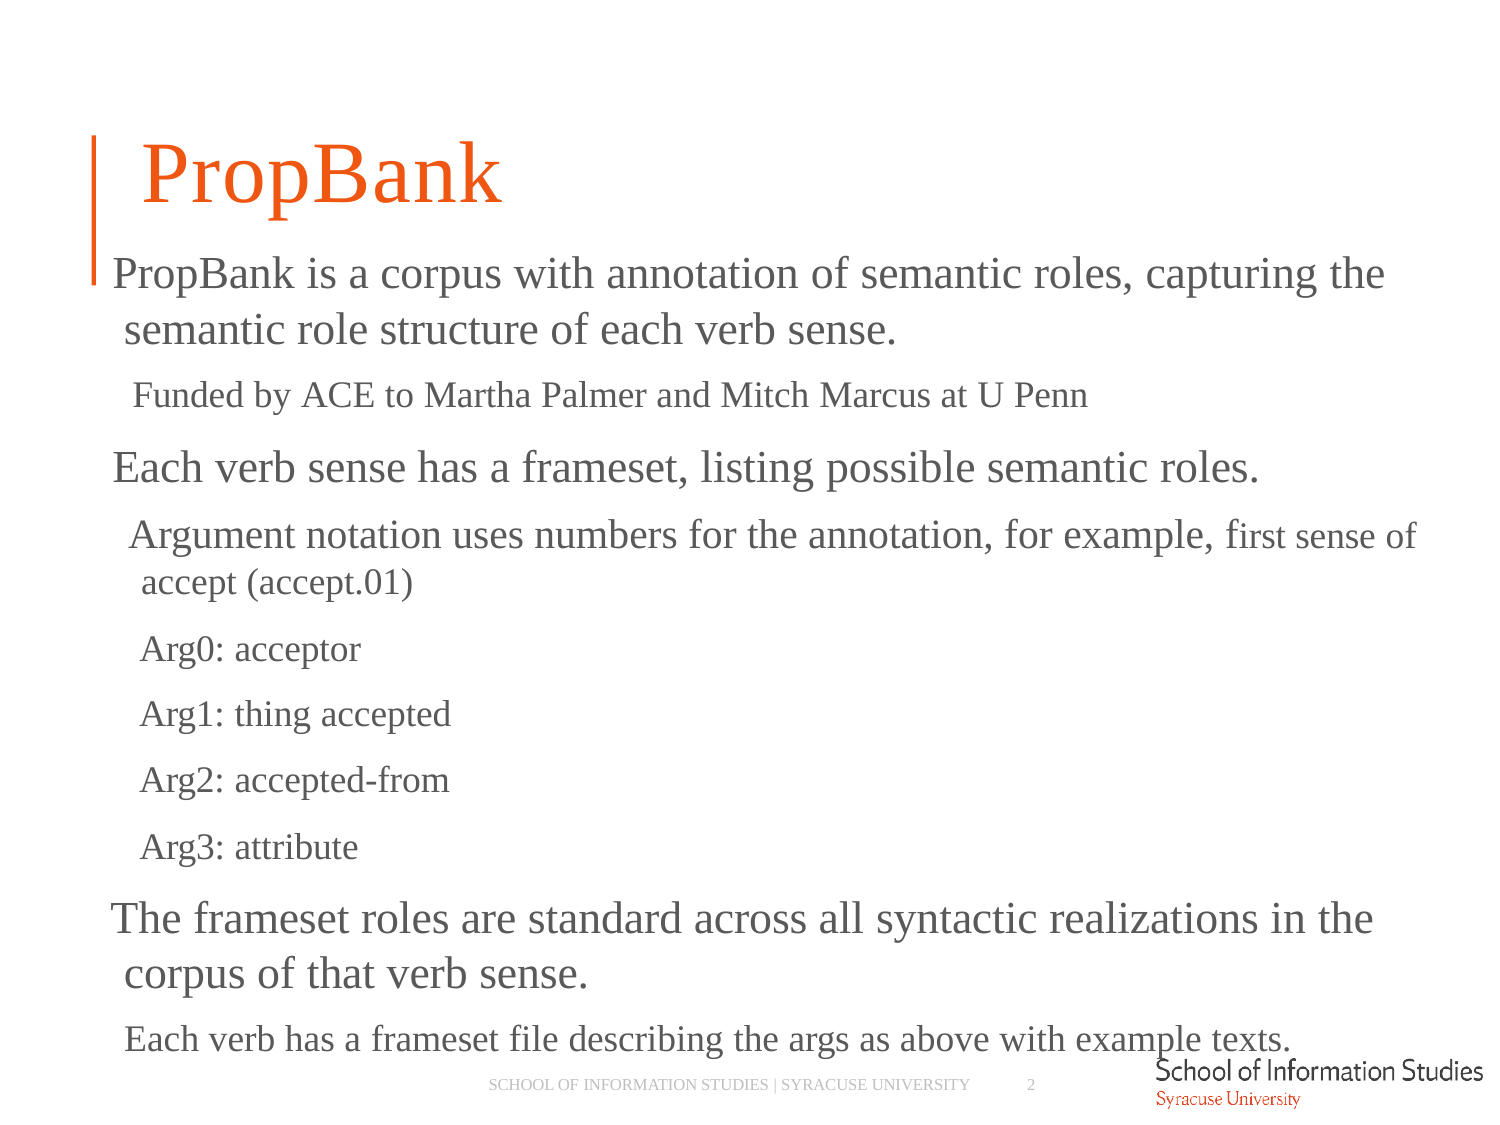

# PropBank
PropBank is a corpus with annotation of semantic roles, capturing the  semantic role structure of each verb sense.
­ Funded by ACE to Martha Palmer and Mitch Marcus at U Penn
Each verb sense has a frameset, listing possible semantic roles.
­ Argument notation uses numbers for the annotation, for example, first sense of  accept (accept.01)
­ Arg0: acceptor
­ Arg1: thing accepted
­ Arg2: accepted-from
­ Arg3: attribute
The frameset roles are standard across all syntactic realizations in the  corpus of that verb sense.
­ Each verb has a frameset file describing the args as above with example texts.
SCHOOL OF INFORMATION STUDIES | SYRACUSE UNIVERSITY
2